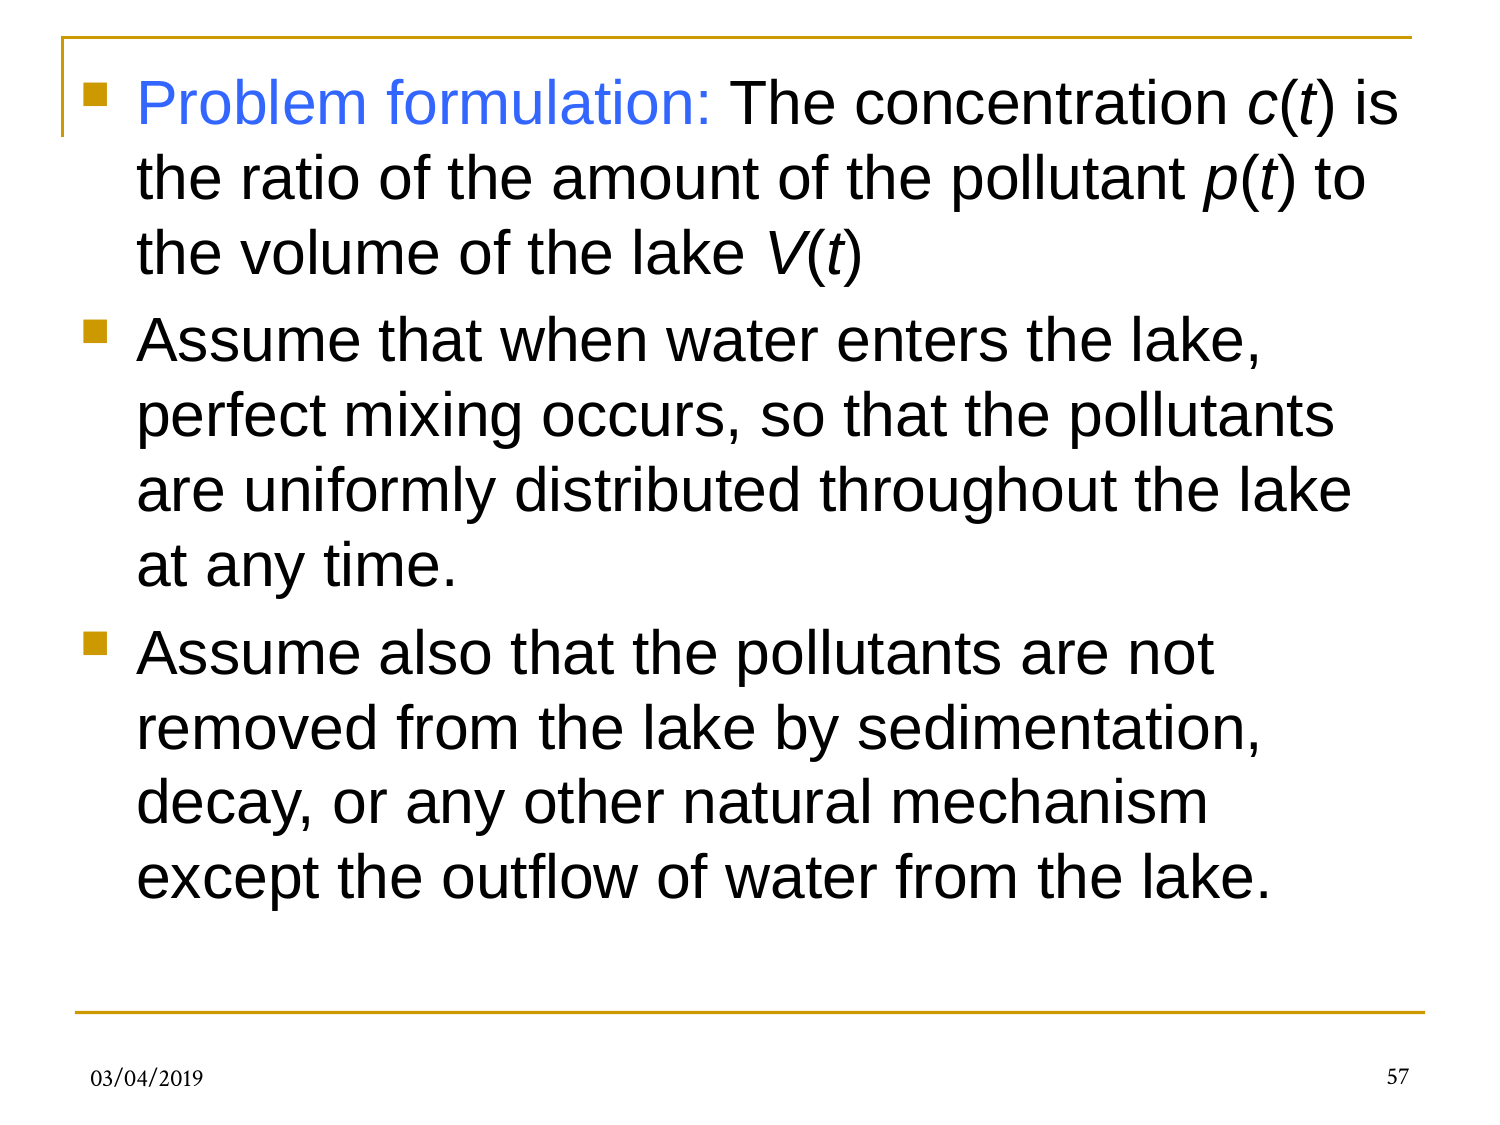

Problem formulation: The concentration c(t) is the ratio of the amount of the pollutant p(t) to the volume of the lake V(t)
Assume that when water enters the lake, perfect mixing occurs, so that the pollutants are uniformly distributed throughout the lake at any time.
Assume also that the pollutants are not removed from the lake by sedimentation, decay, or any other natural mechanism except the outflow of water from the lake.
03/04/2019
57